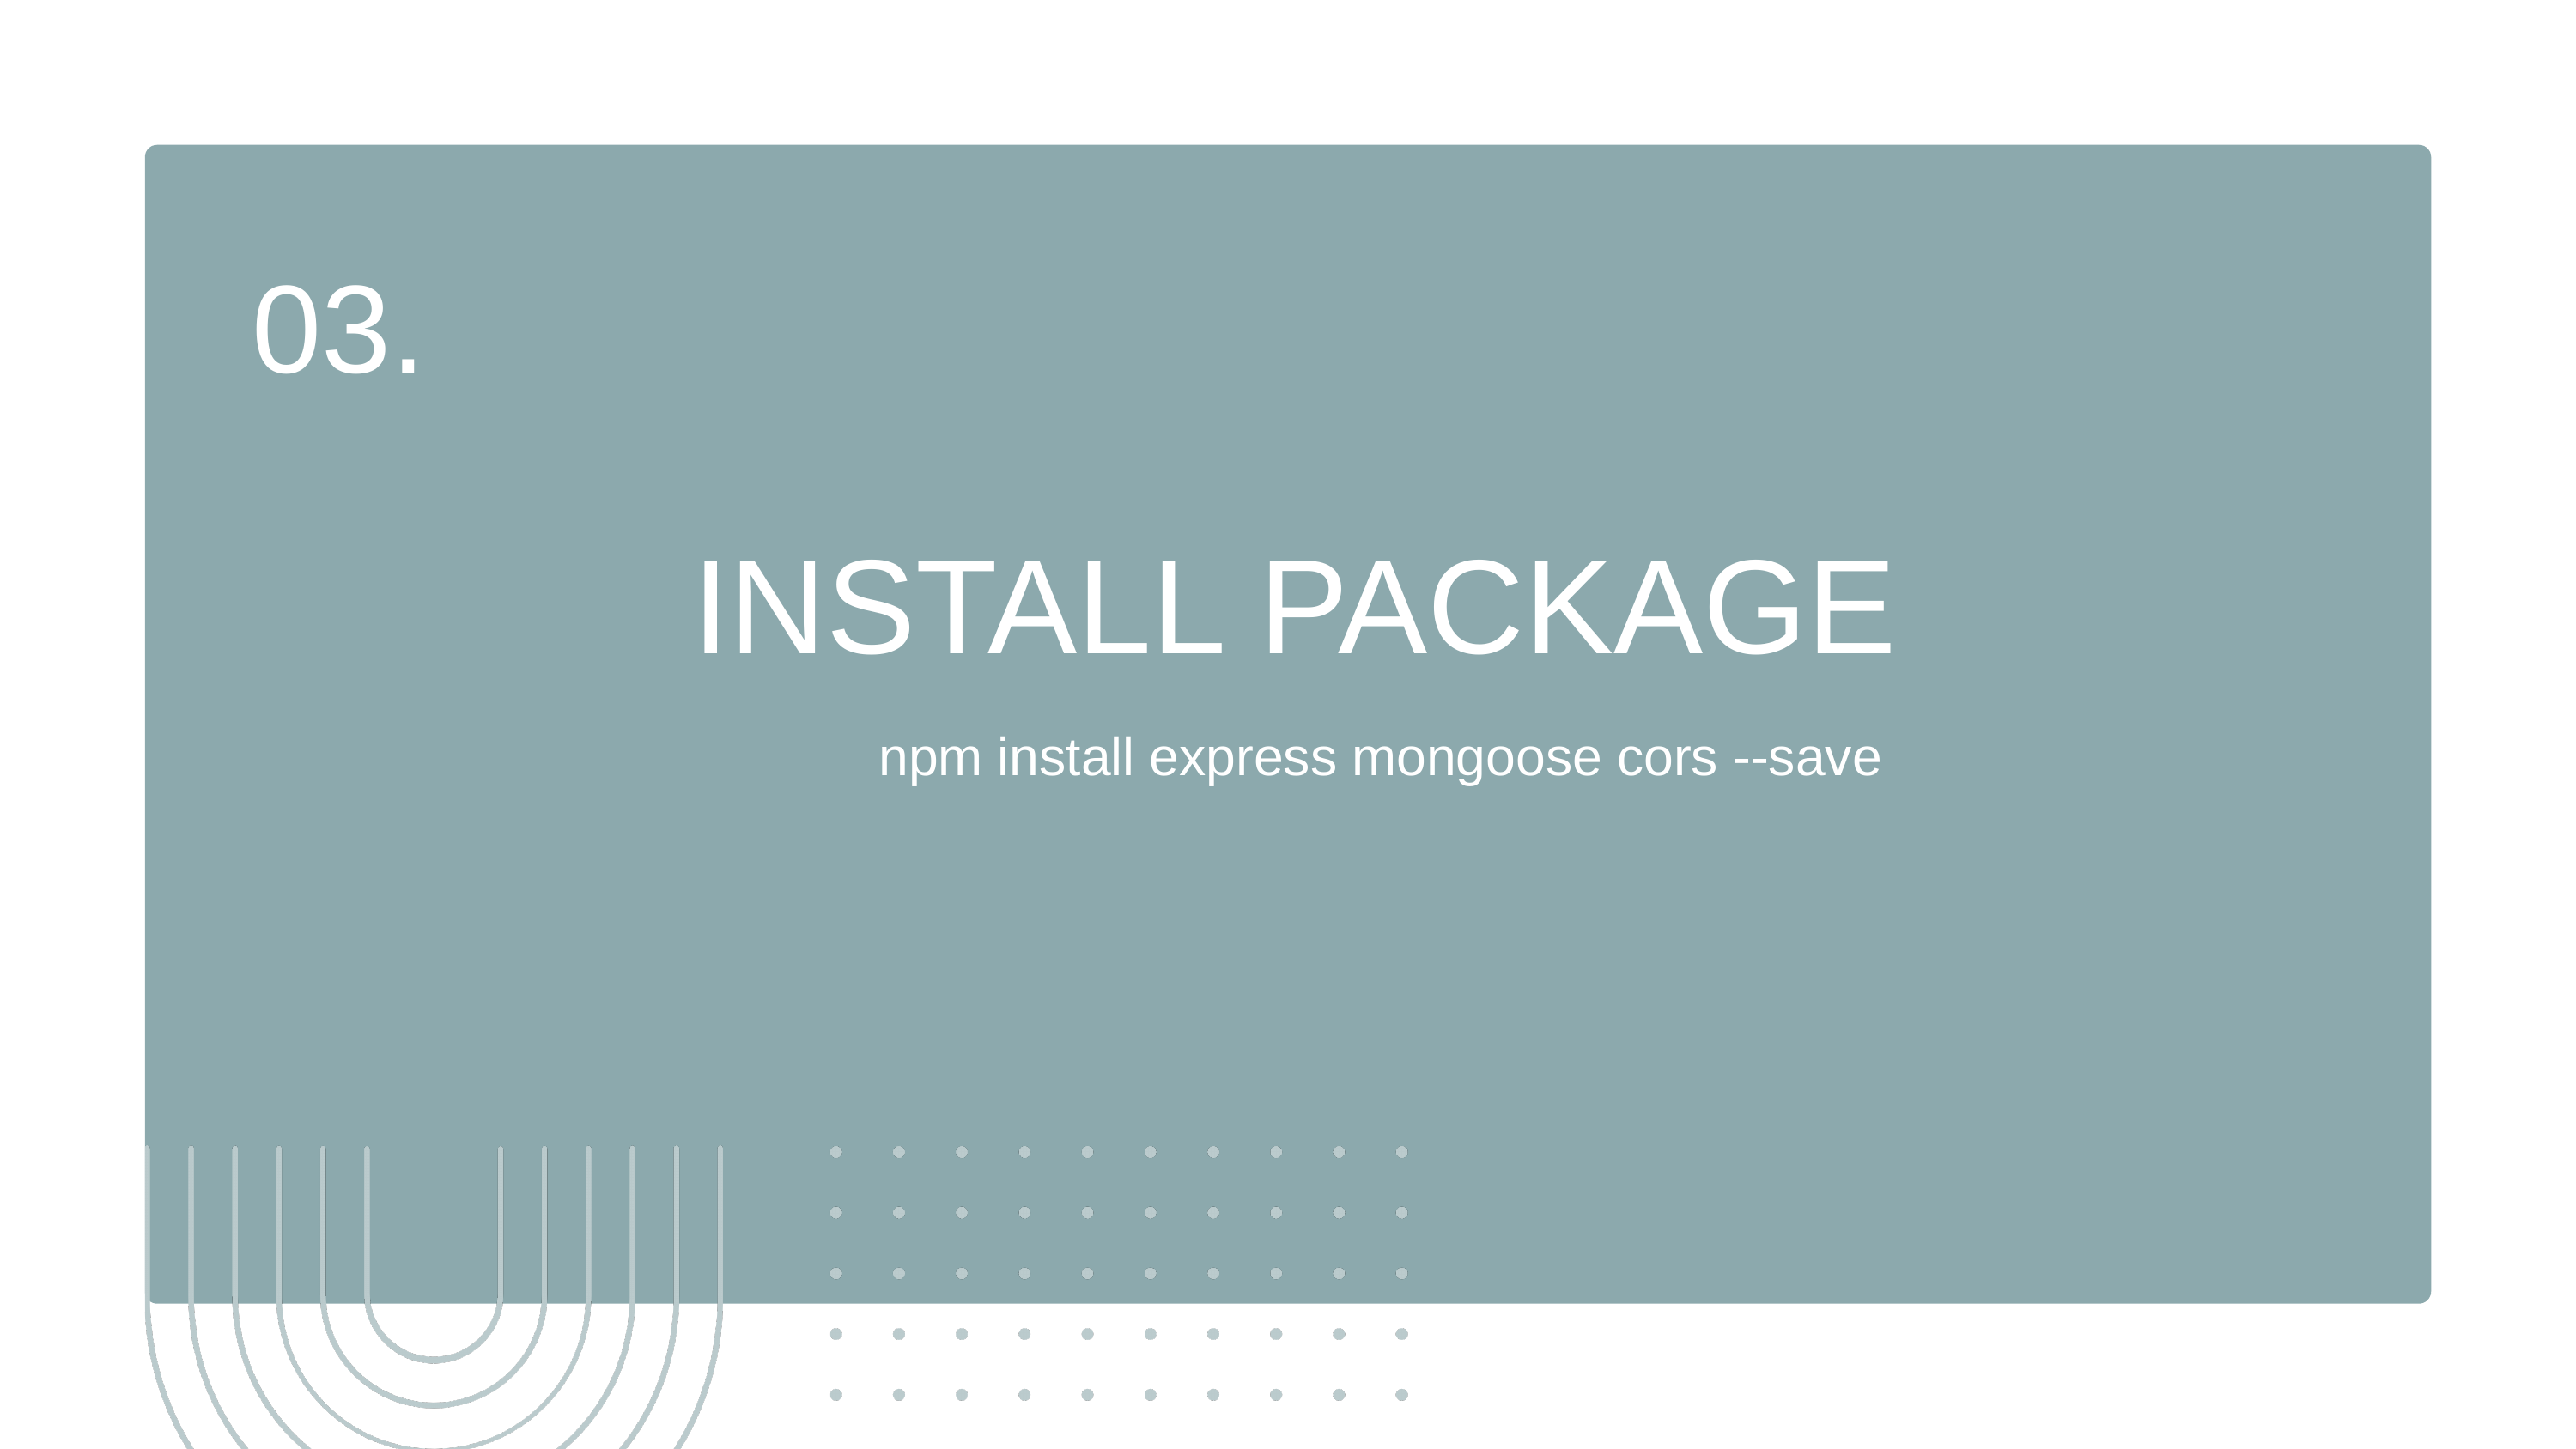

03.
INSTALL PACKAGE
npm install express mongoose cors --save